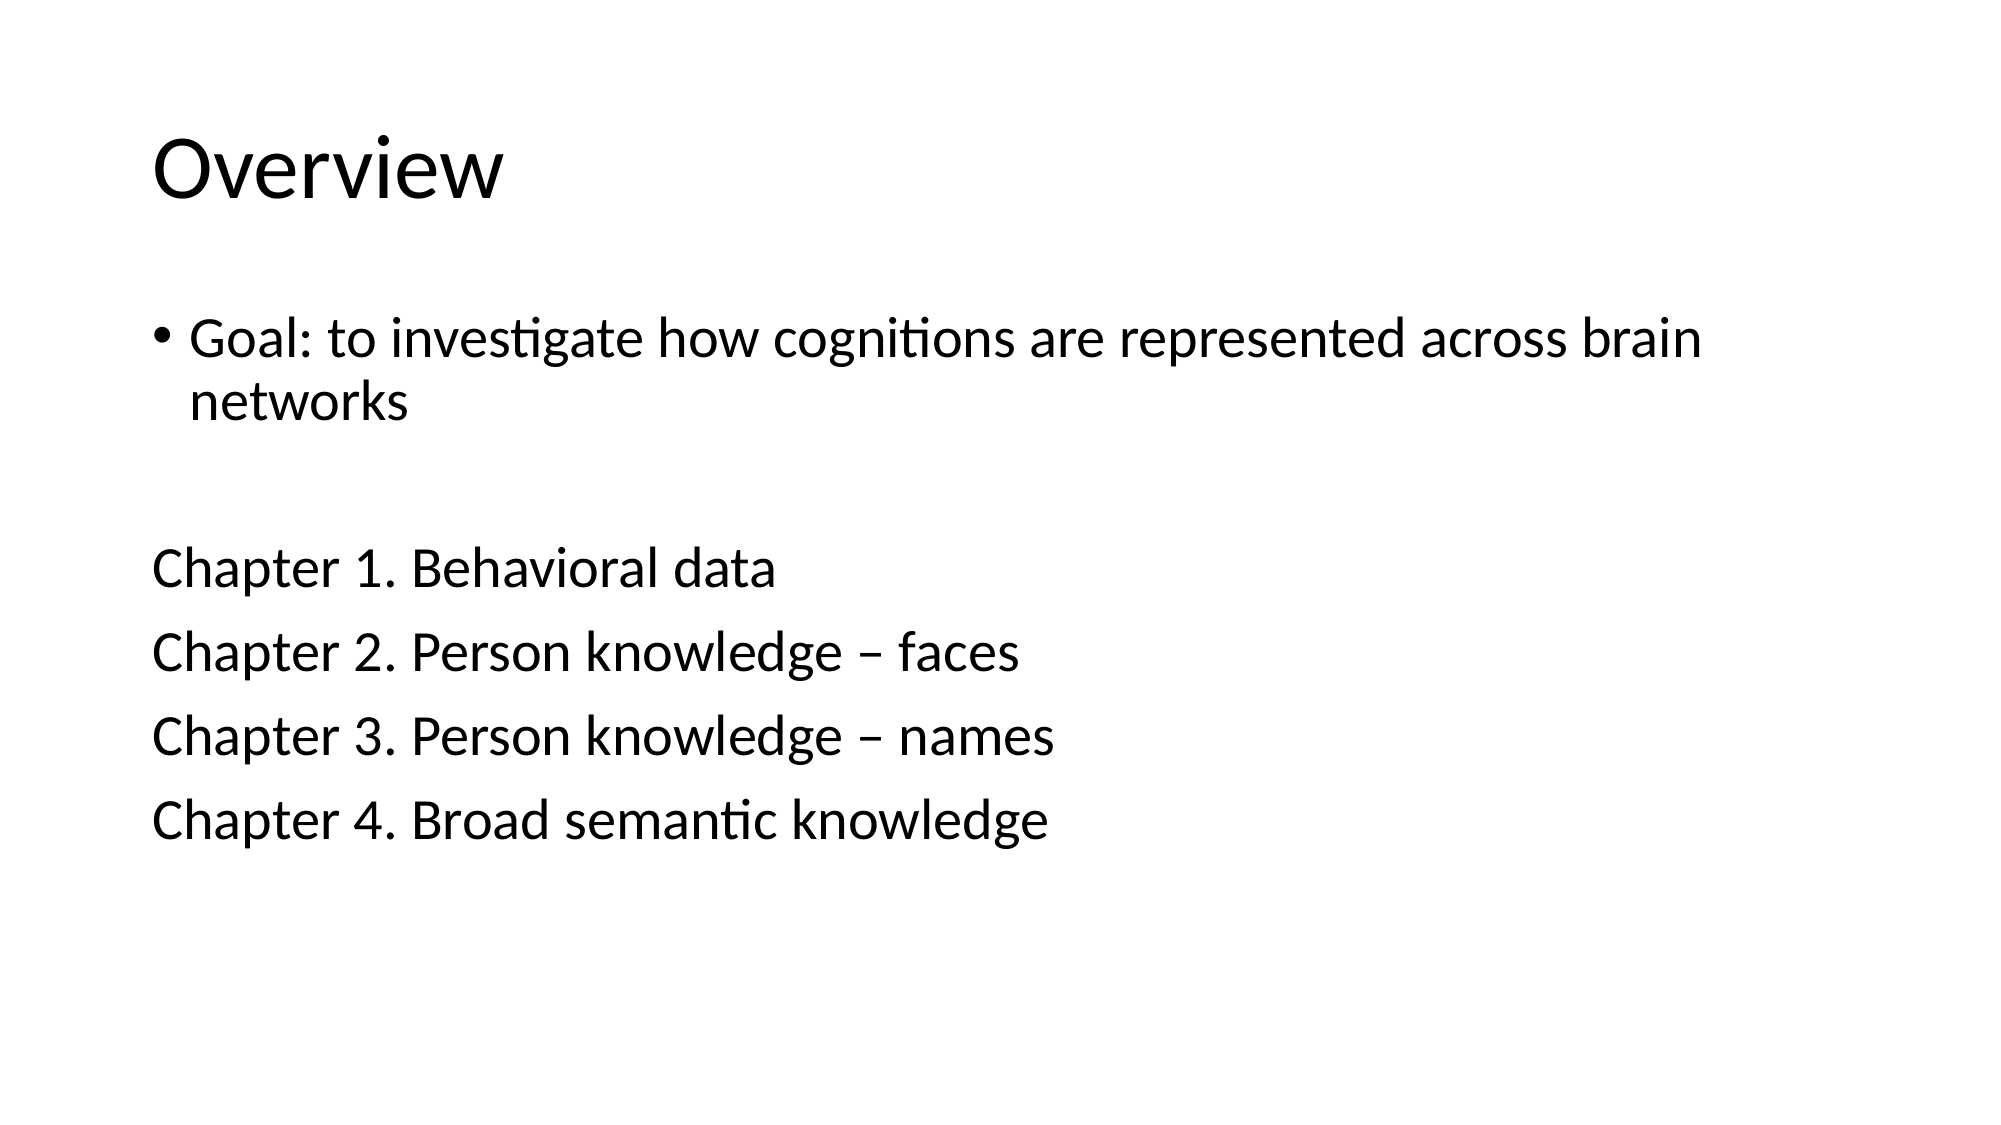

# Overview
Goal: to investigate how cognitions are represented across brain networks

Chapter 1. Behavioral data
Chapter 2. Person knowledge – faces
Chapter 3. Person knowledge – names
Chapter 4. Broad semantic knowledge